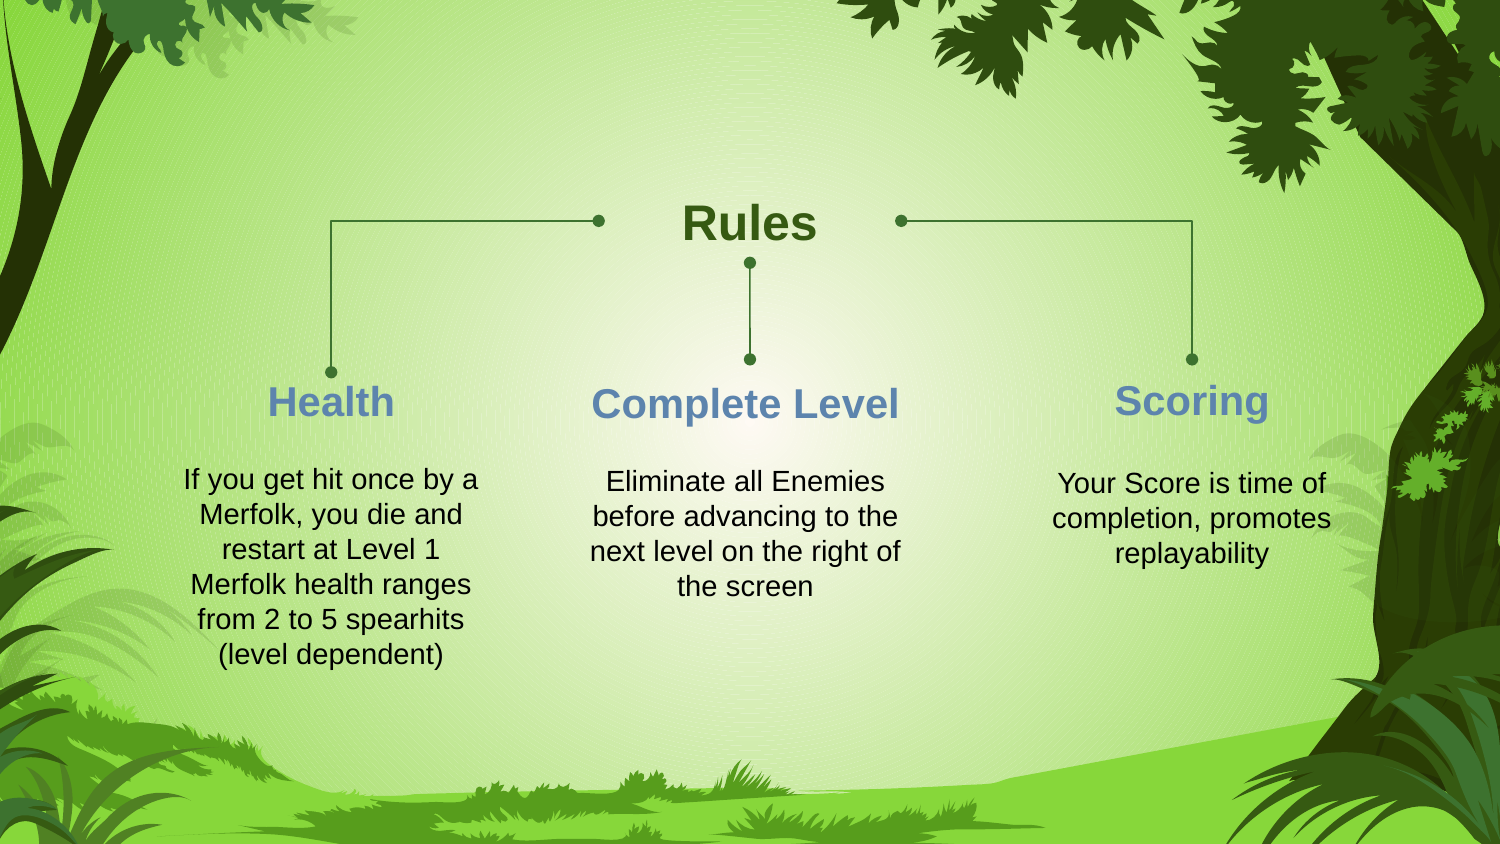

Rules
Complete Level
Eliminate all Enemies before advancing to the next level on the right of the screen

Scoring
Your Score is time of completion, promotes replayability
Health
If you get hit once by a Merfolk, you die and restart at Level 1
Merfolk health ranges from 2 to 5 spearhits (level dependent)